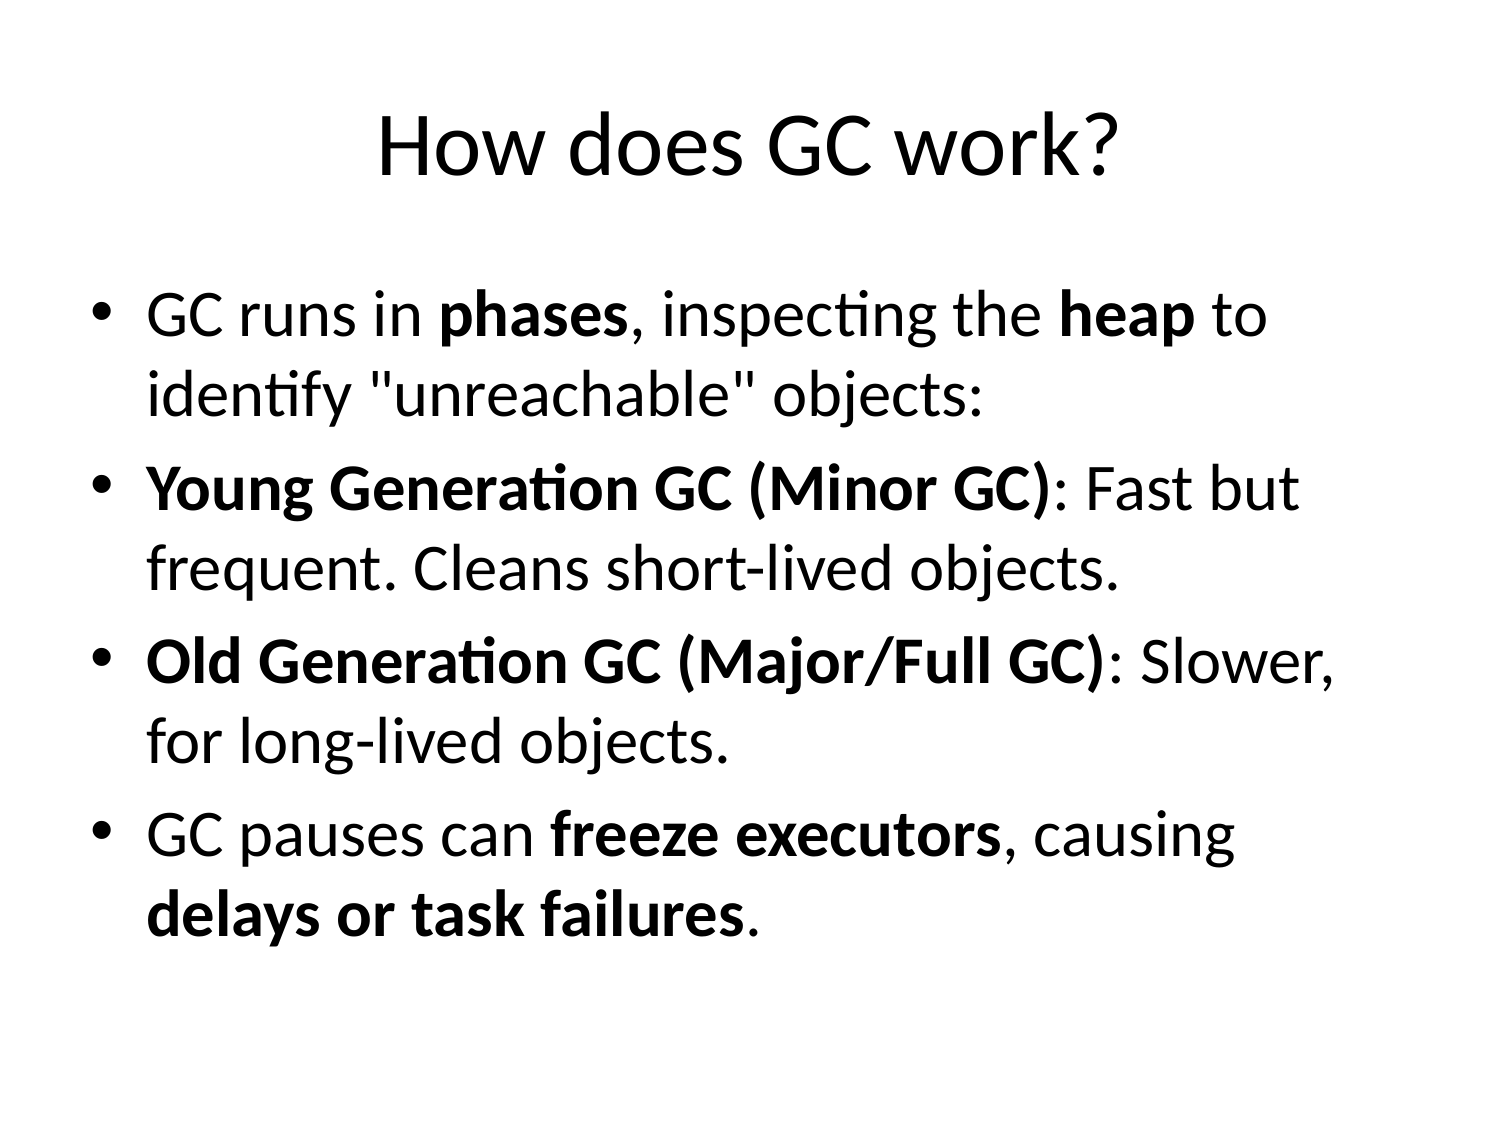

# How does GC work?
GC runs in phases, inspecting the heap to identify "unreachable" objects:
Young Generation GC (Minor GC): Fast but frequent. Cleans short-lived objects.
Old Generation GC (Major/Full GC): Slower, for long-lived objects.
GC pauses can freeze executors, causing delays or task failures.